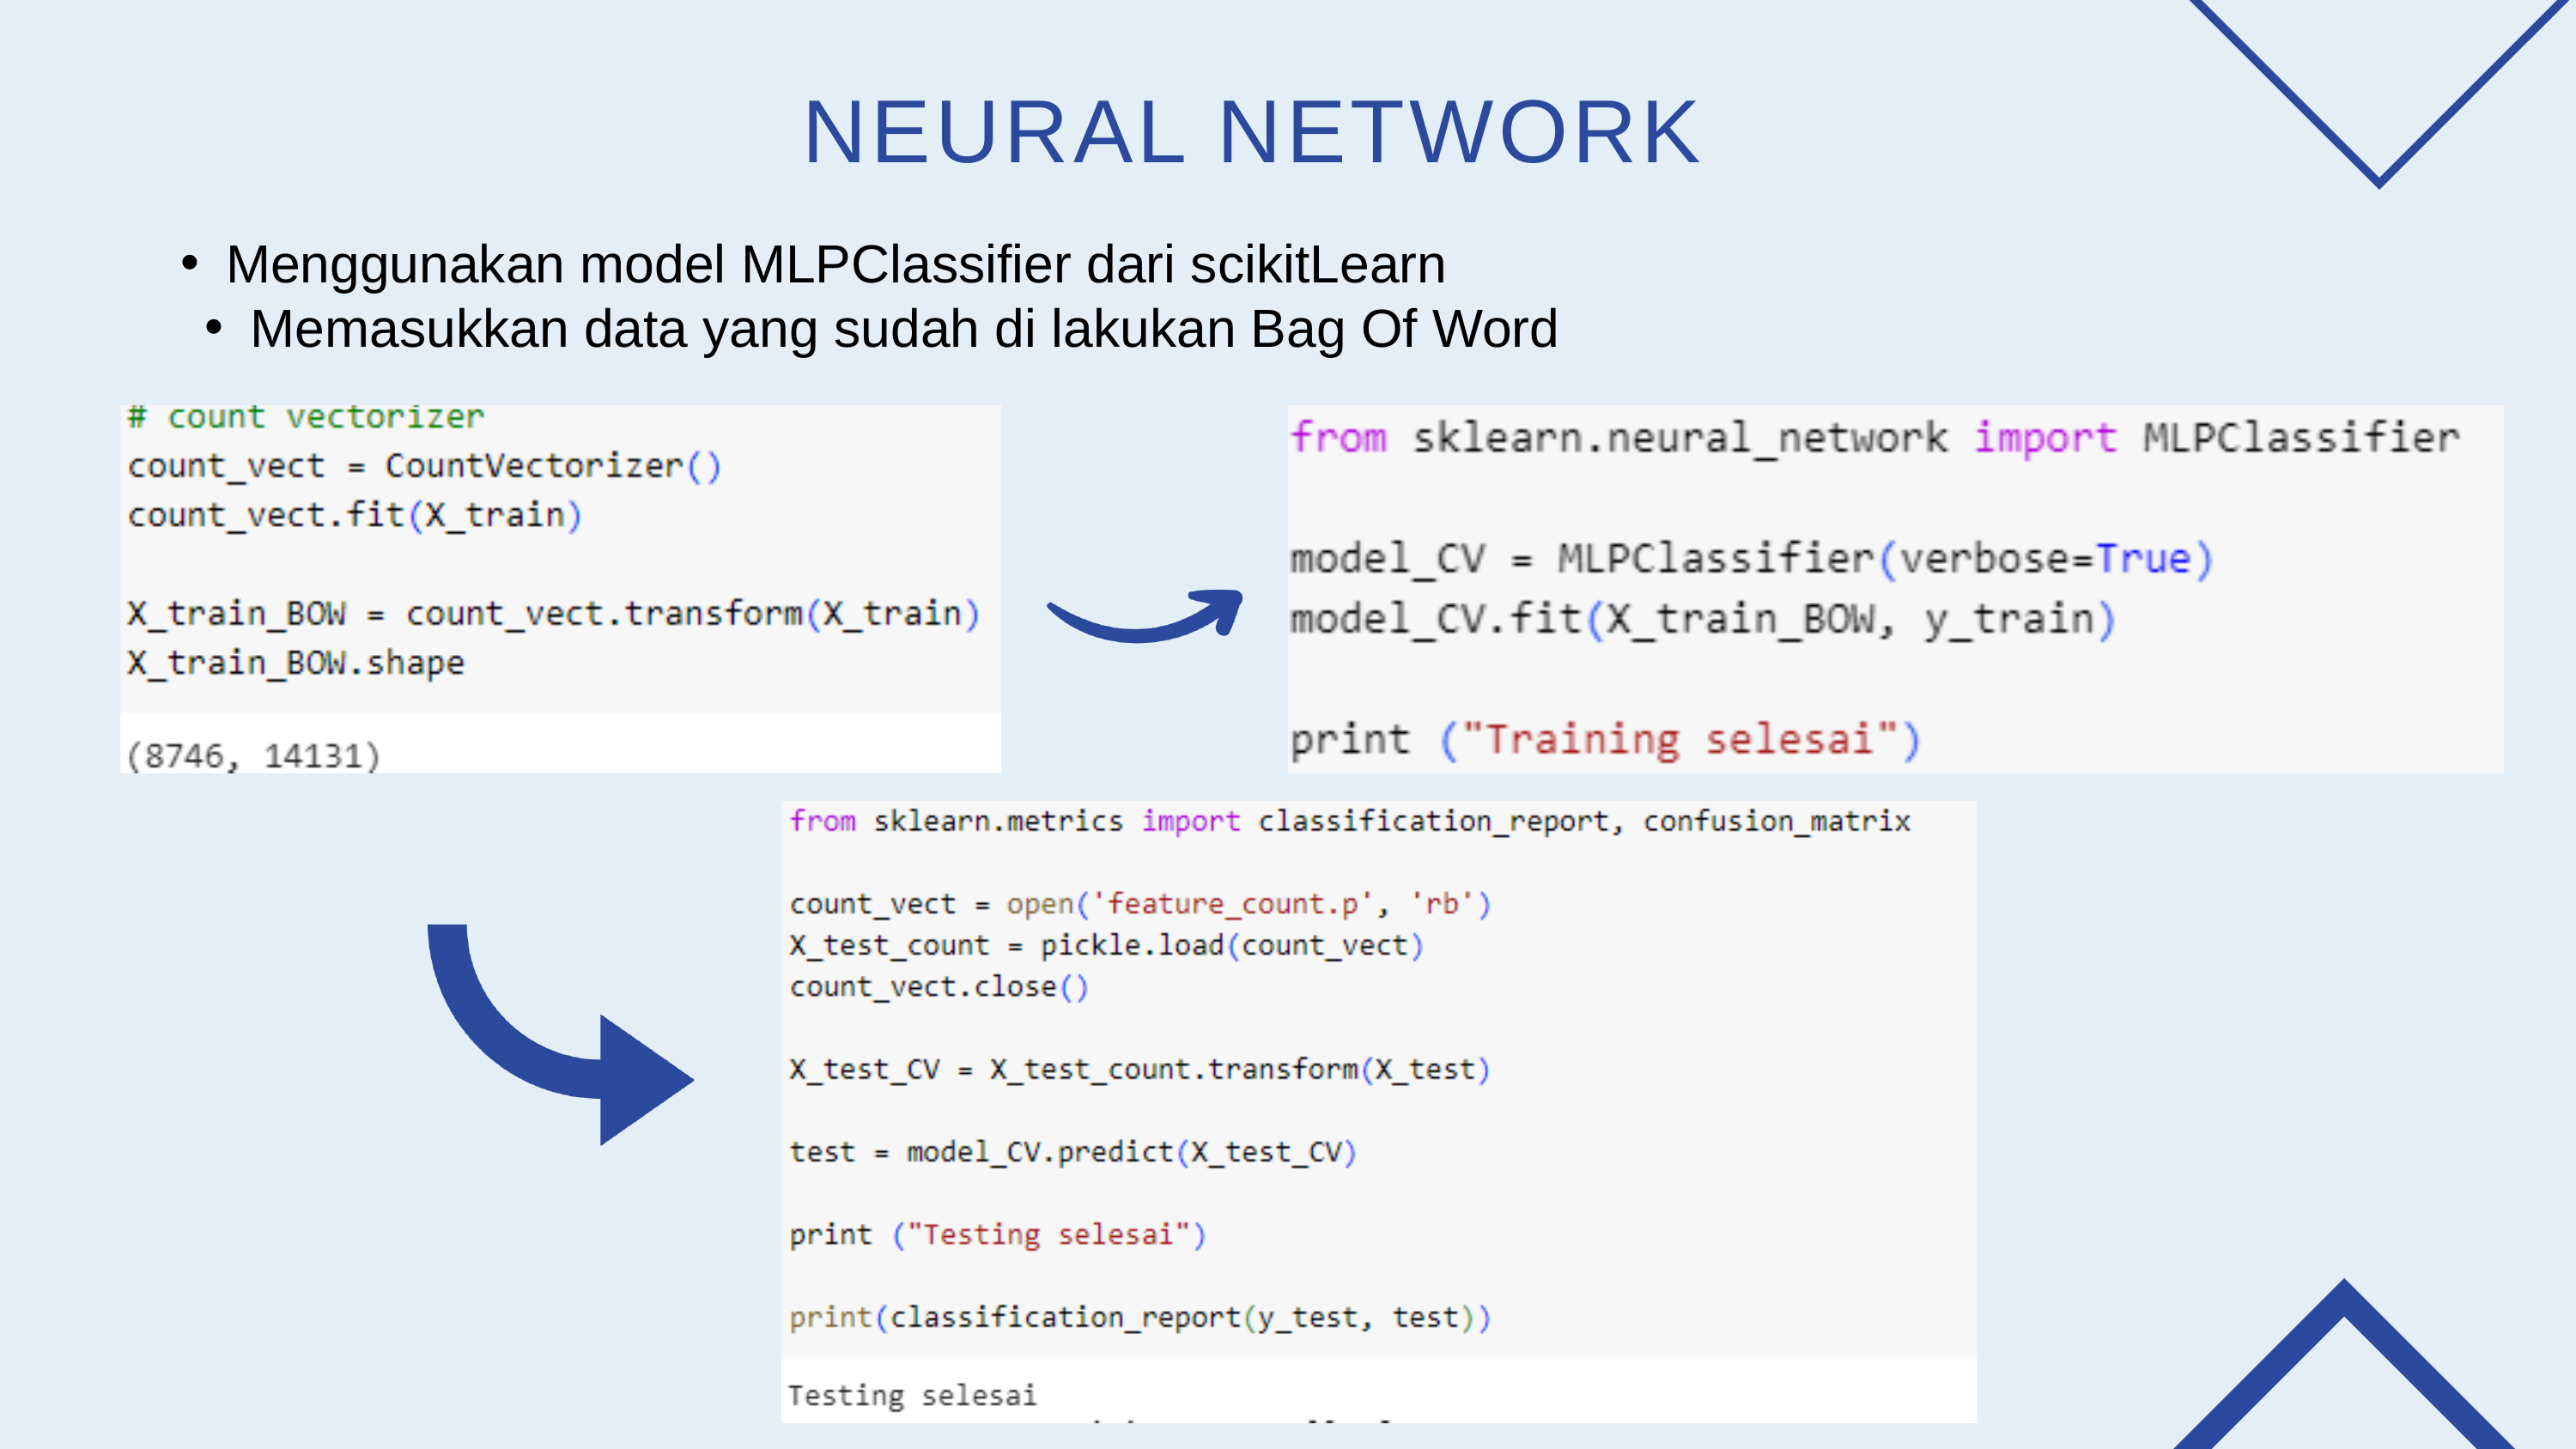

NEURAL NETWORK
Menggunakan model MLPClassifier dari scikitLearn
Memasukkan data yang sudah di lakukan Bag Of Word